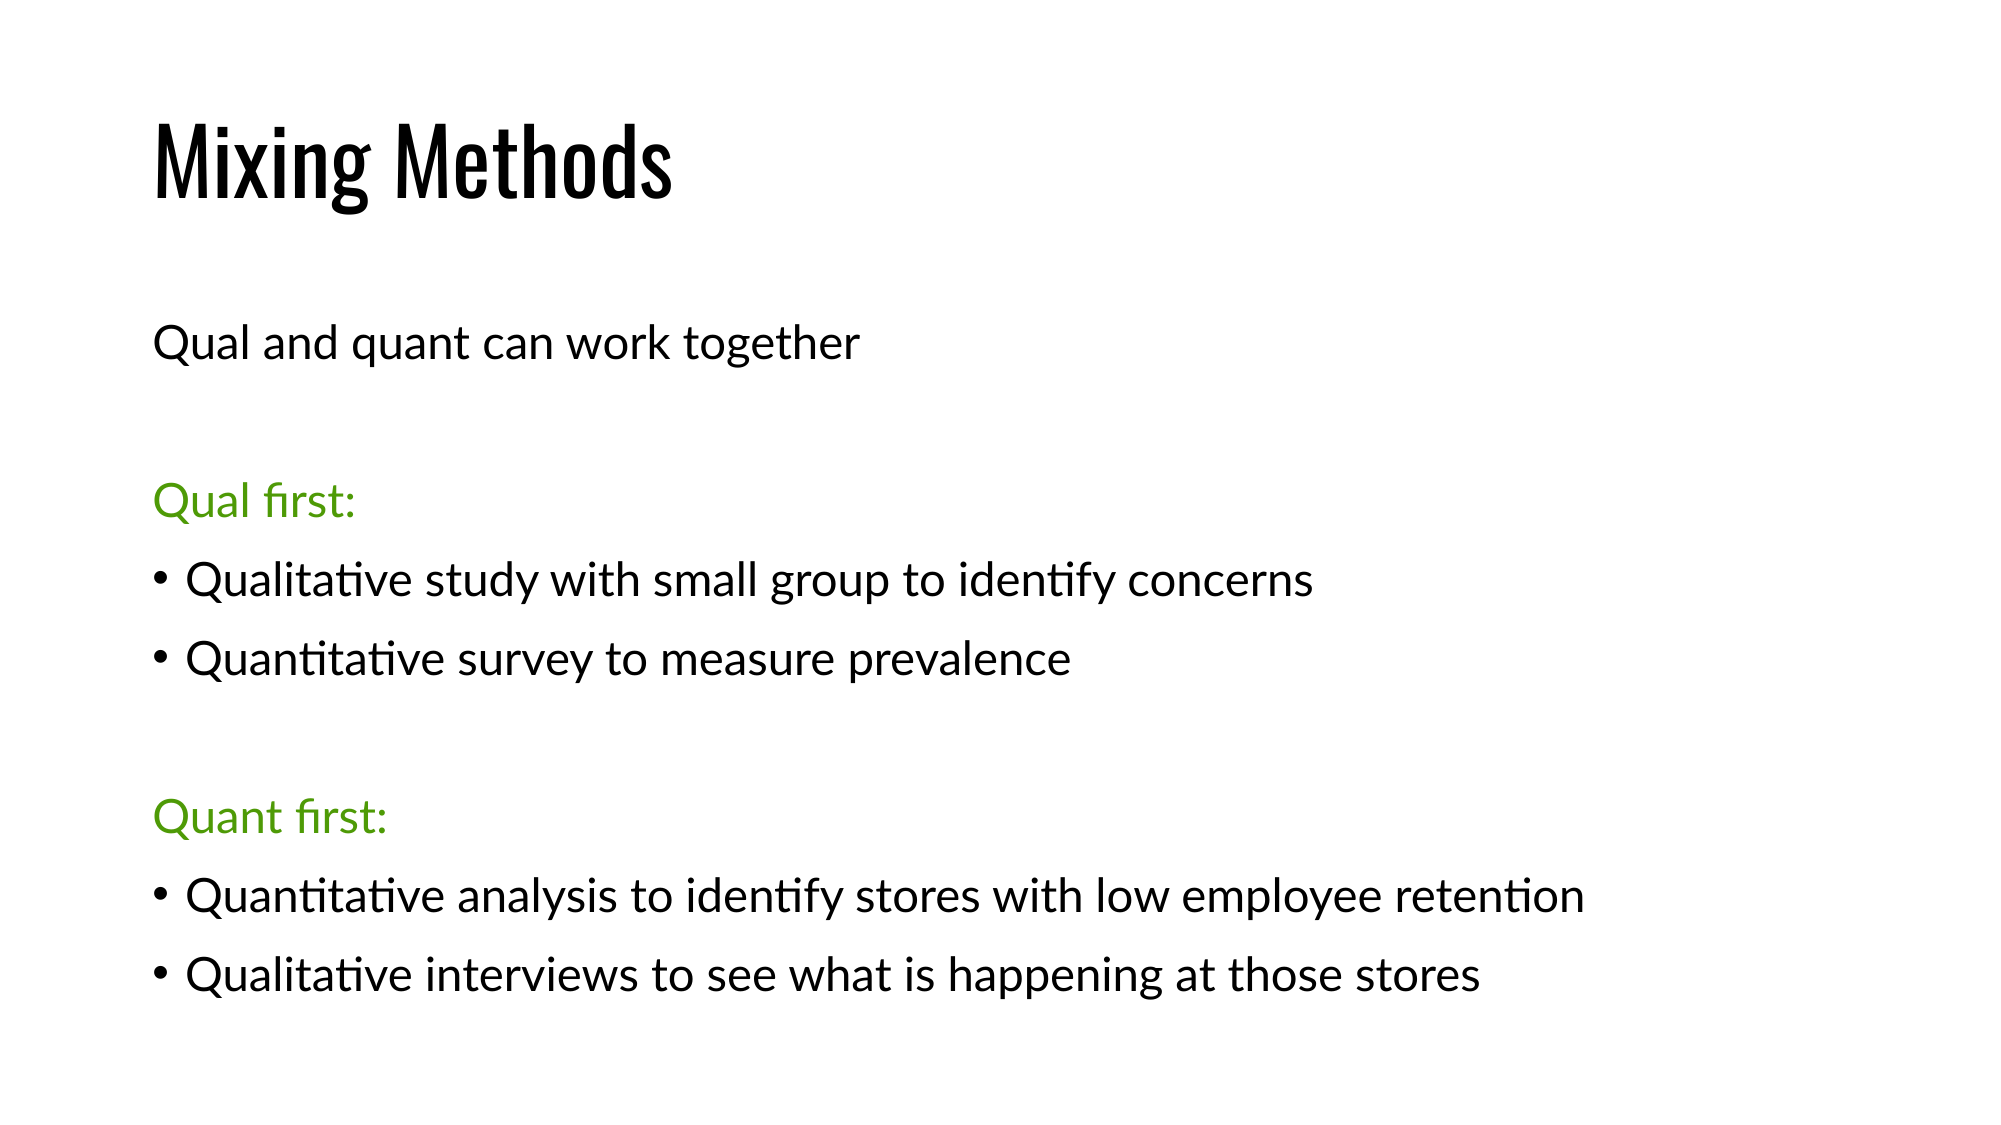

# Mixing Methods
Qual and quant can work together

Qual first:
Qualitative study with small group to identify concerns
Quantitative survey to measure prevalence

Quant first:
Quantitative analysis to identify stores with low employee retention
Qualitative interviews to see what is happening at those stores